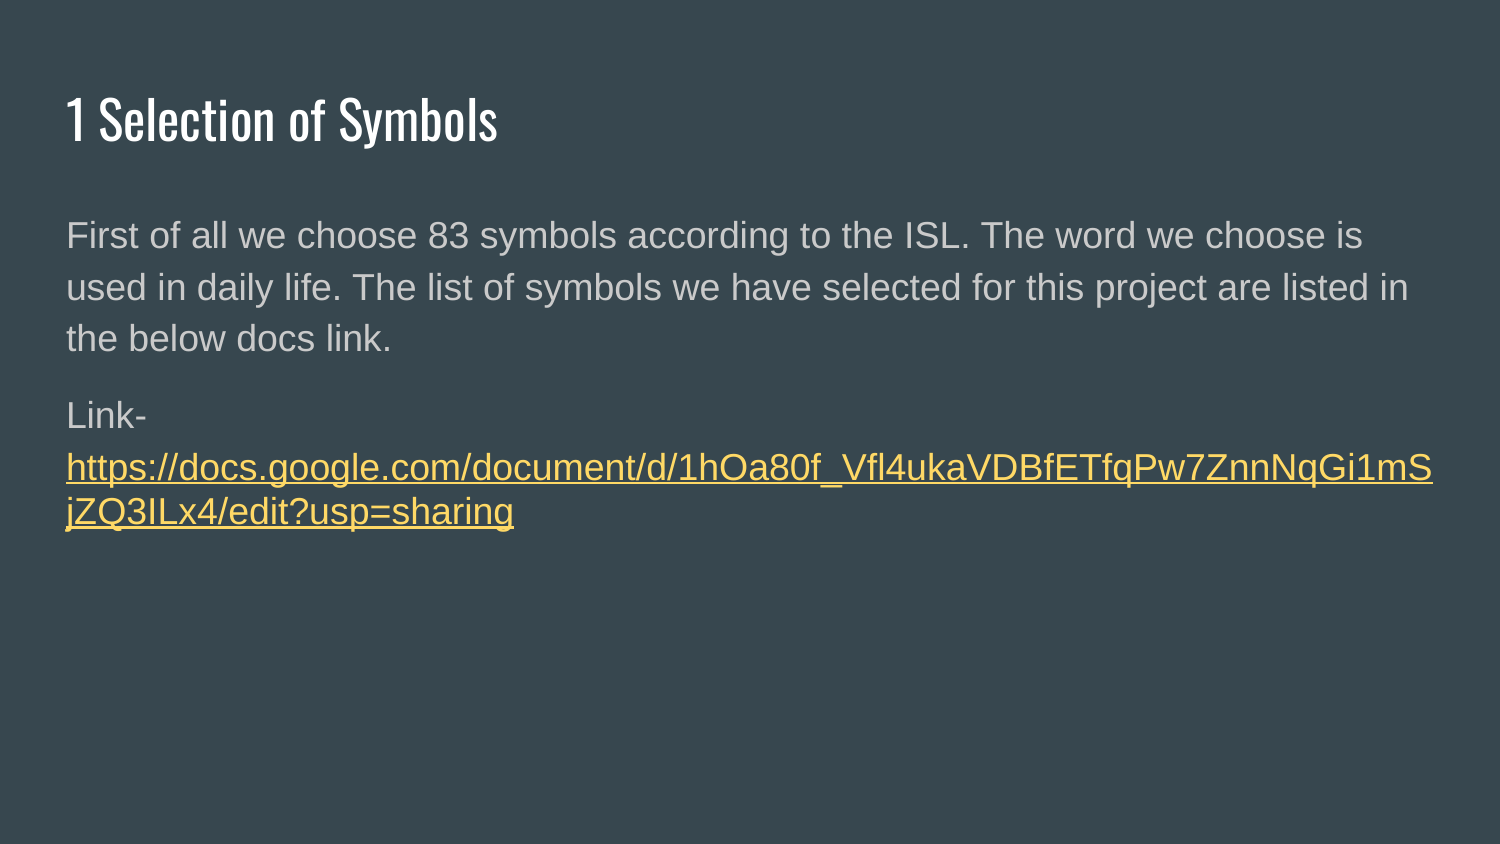

# 1 Selection of Symbols
First of all we choose 83 symbols according to the ISL. The word we choose is used in daily life. The list of symbols we have selected for this project are listed in the below docs link.
Link- https://docs.google.com/document/d/1hOa80f_Vfl4ukaVDBfETfqPw7ZnnNqGi1mSjZQ3ILx4/edit?usp=sharing